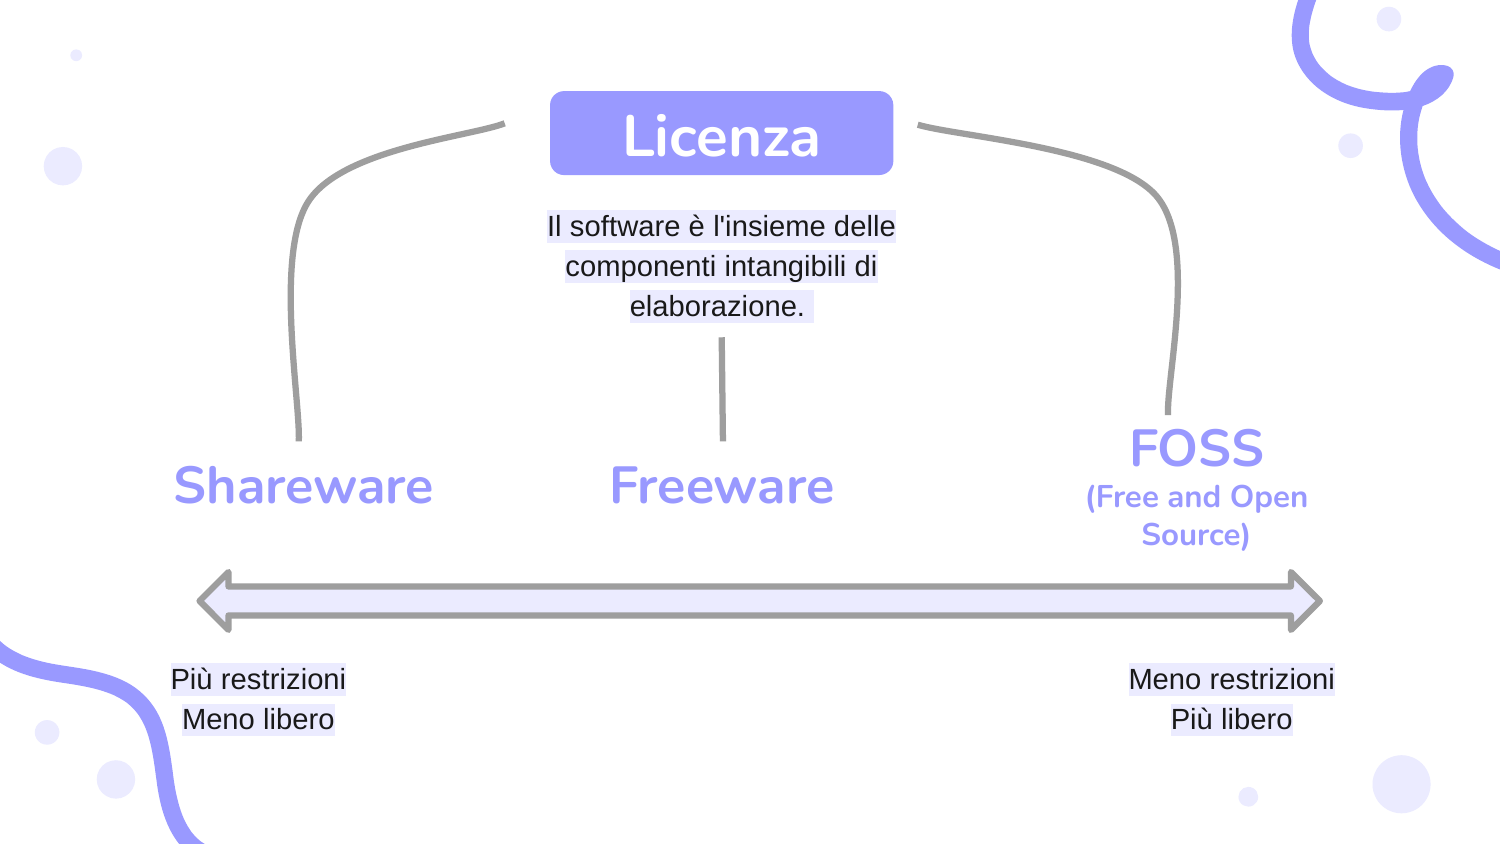

Licenza

Il software è l'insieme delle componenti intangibili di elaborazione.
FOSS
(Free and Open Source)
Shareware
Freeware

Più restrizioni
Meno libero
Meno restrizioni
Più libero